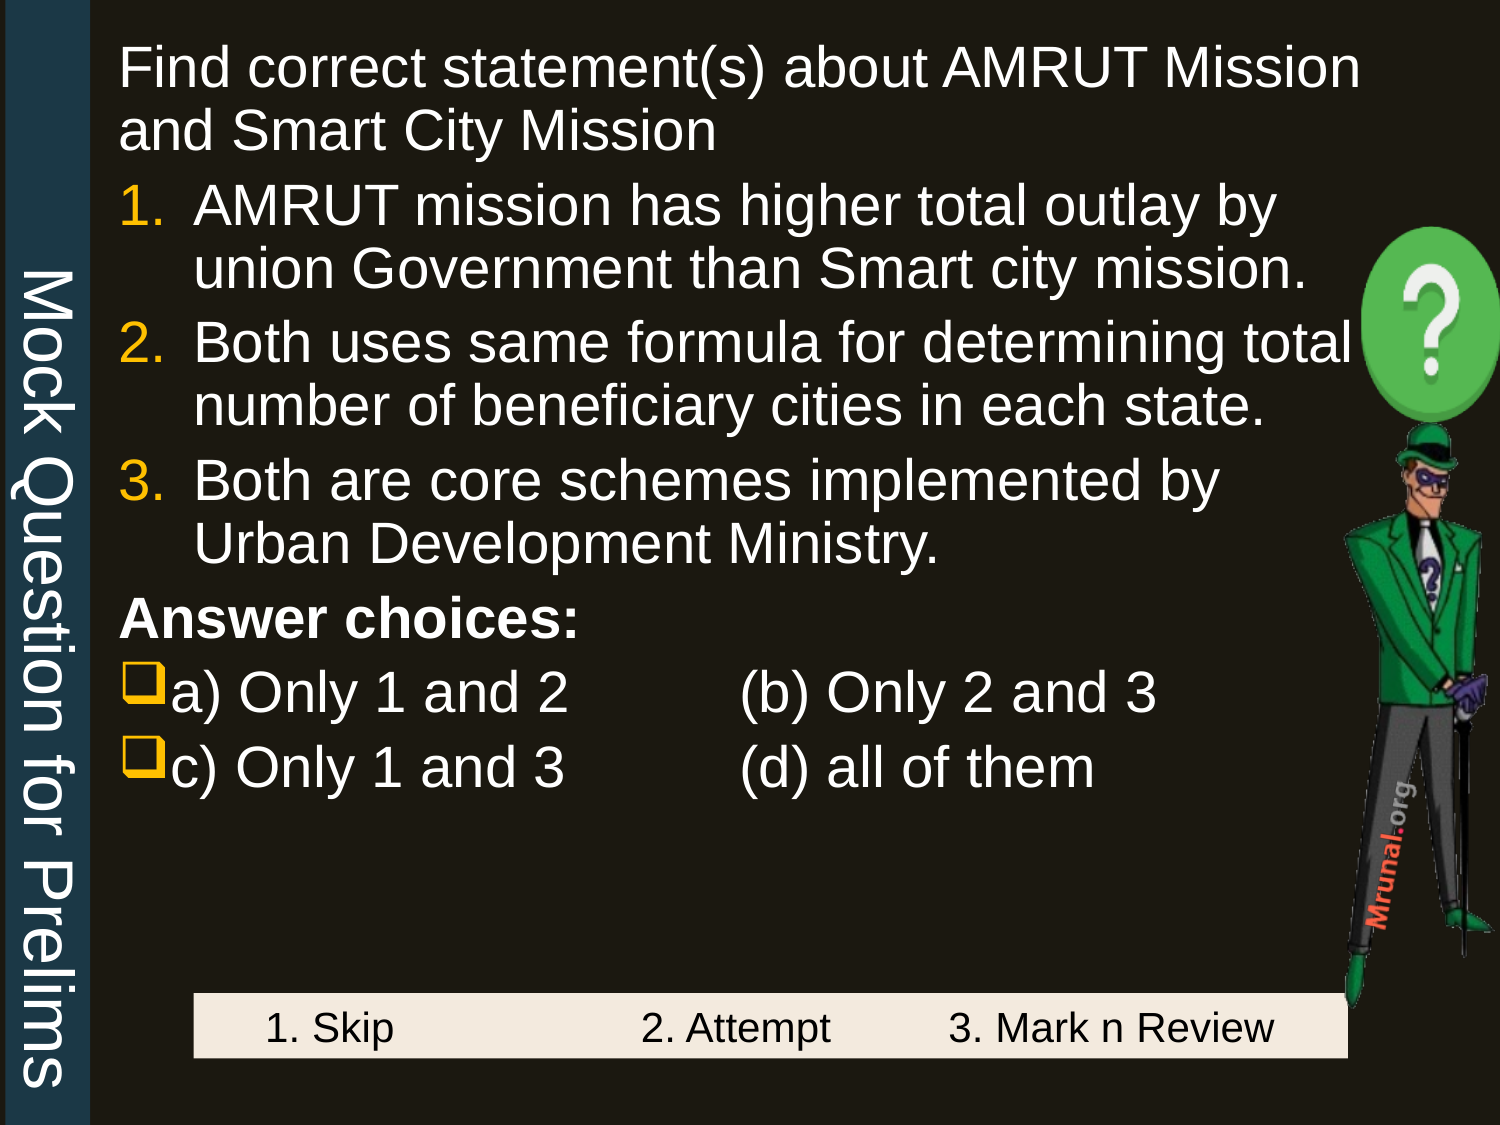

Mock Question for Prelims
Find correct statement(s) about AMRUT Mission and Smart City Mission
AMRUT mission has higher total outlay by union Government than Smart city mission.
Both uses same formula for determining total number of beneficiary cities in each state.
Both are core schemes implemented by Urban Development Ministry.
Answer choices:
a) Only 1 and 2 		(b) Only 2 and 3
c) Only 1 and 3		(d) all of them